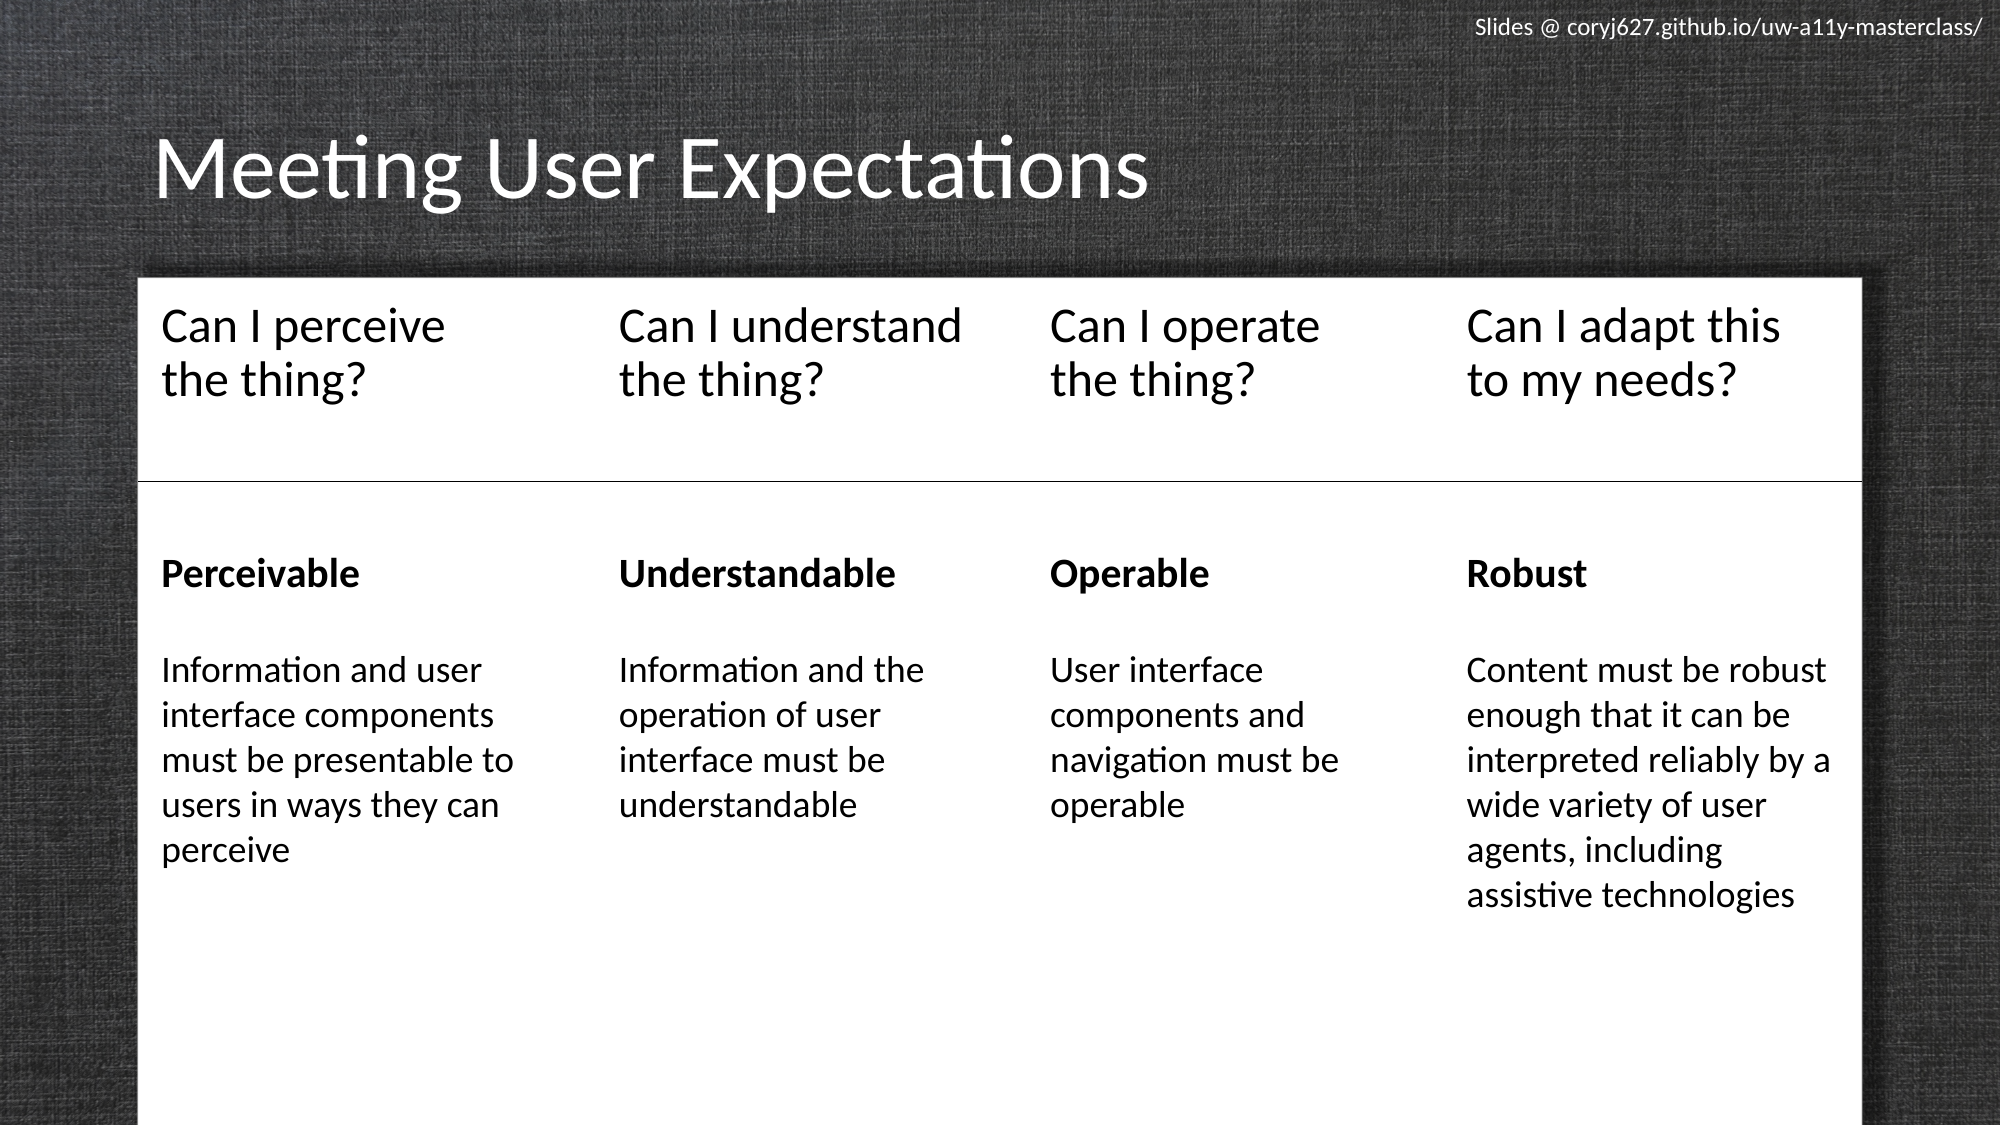

Slides @ coryj627.github.io/uw-a11y-masterclass/
# Meeting User Expectations

Can I perceive the thing?
Can I understand the thing?
Can I operate the thing?
Can I adapt this to my needs?
Perceivable

Information and user interface components must be presentable to users in ways they can perceive
Understandable

Information and the operation of user interface must be understandable
Operable

User interface components and navigation must be operable
Robust

Content must be robust enough that it can be interpreted reliably by a wide variety of user agents, including assistive technologies